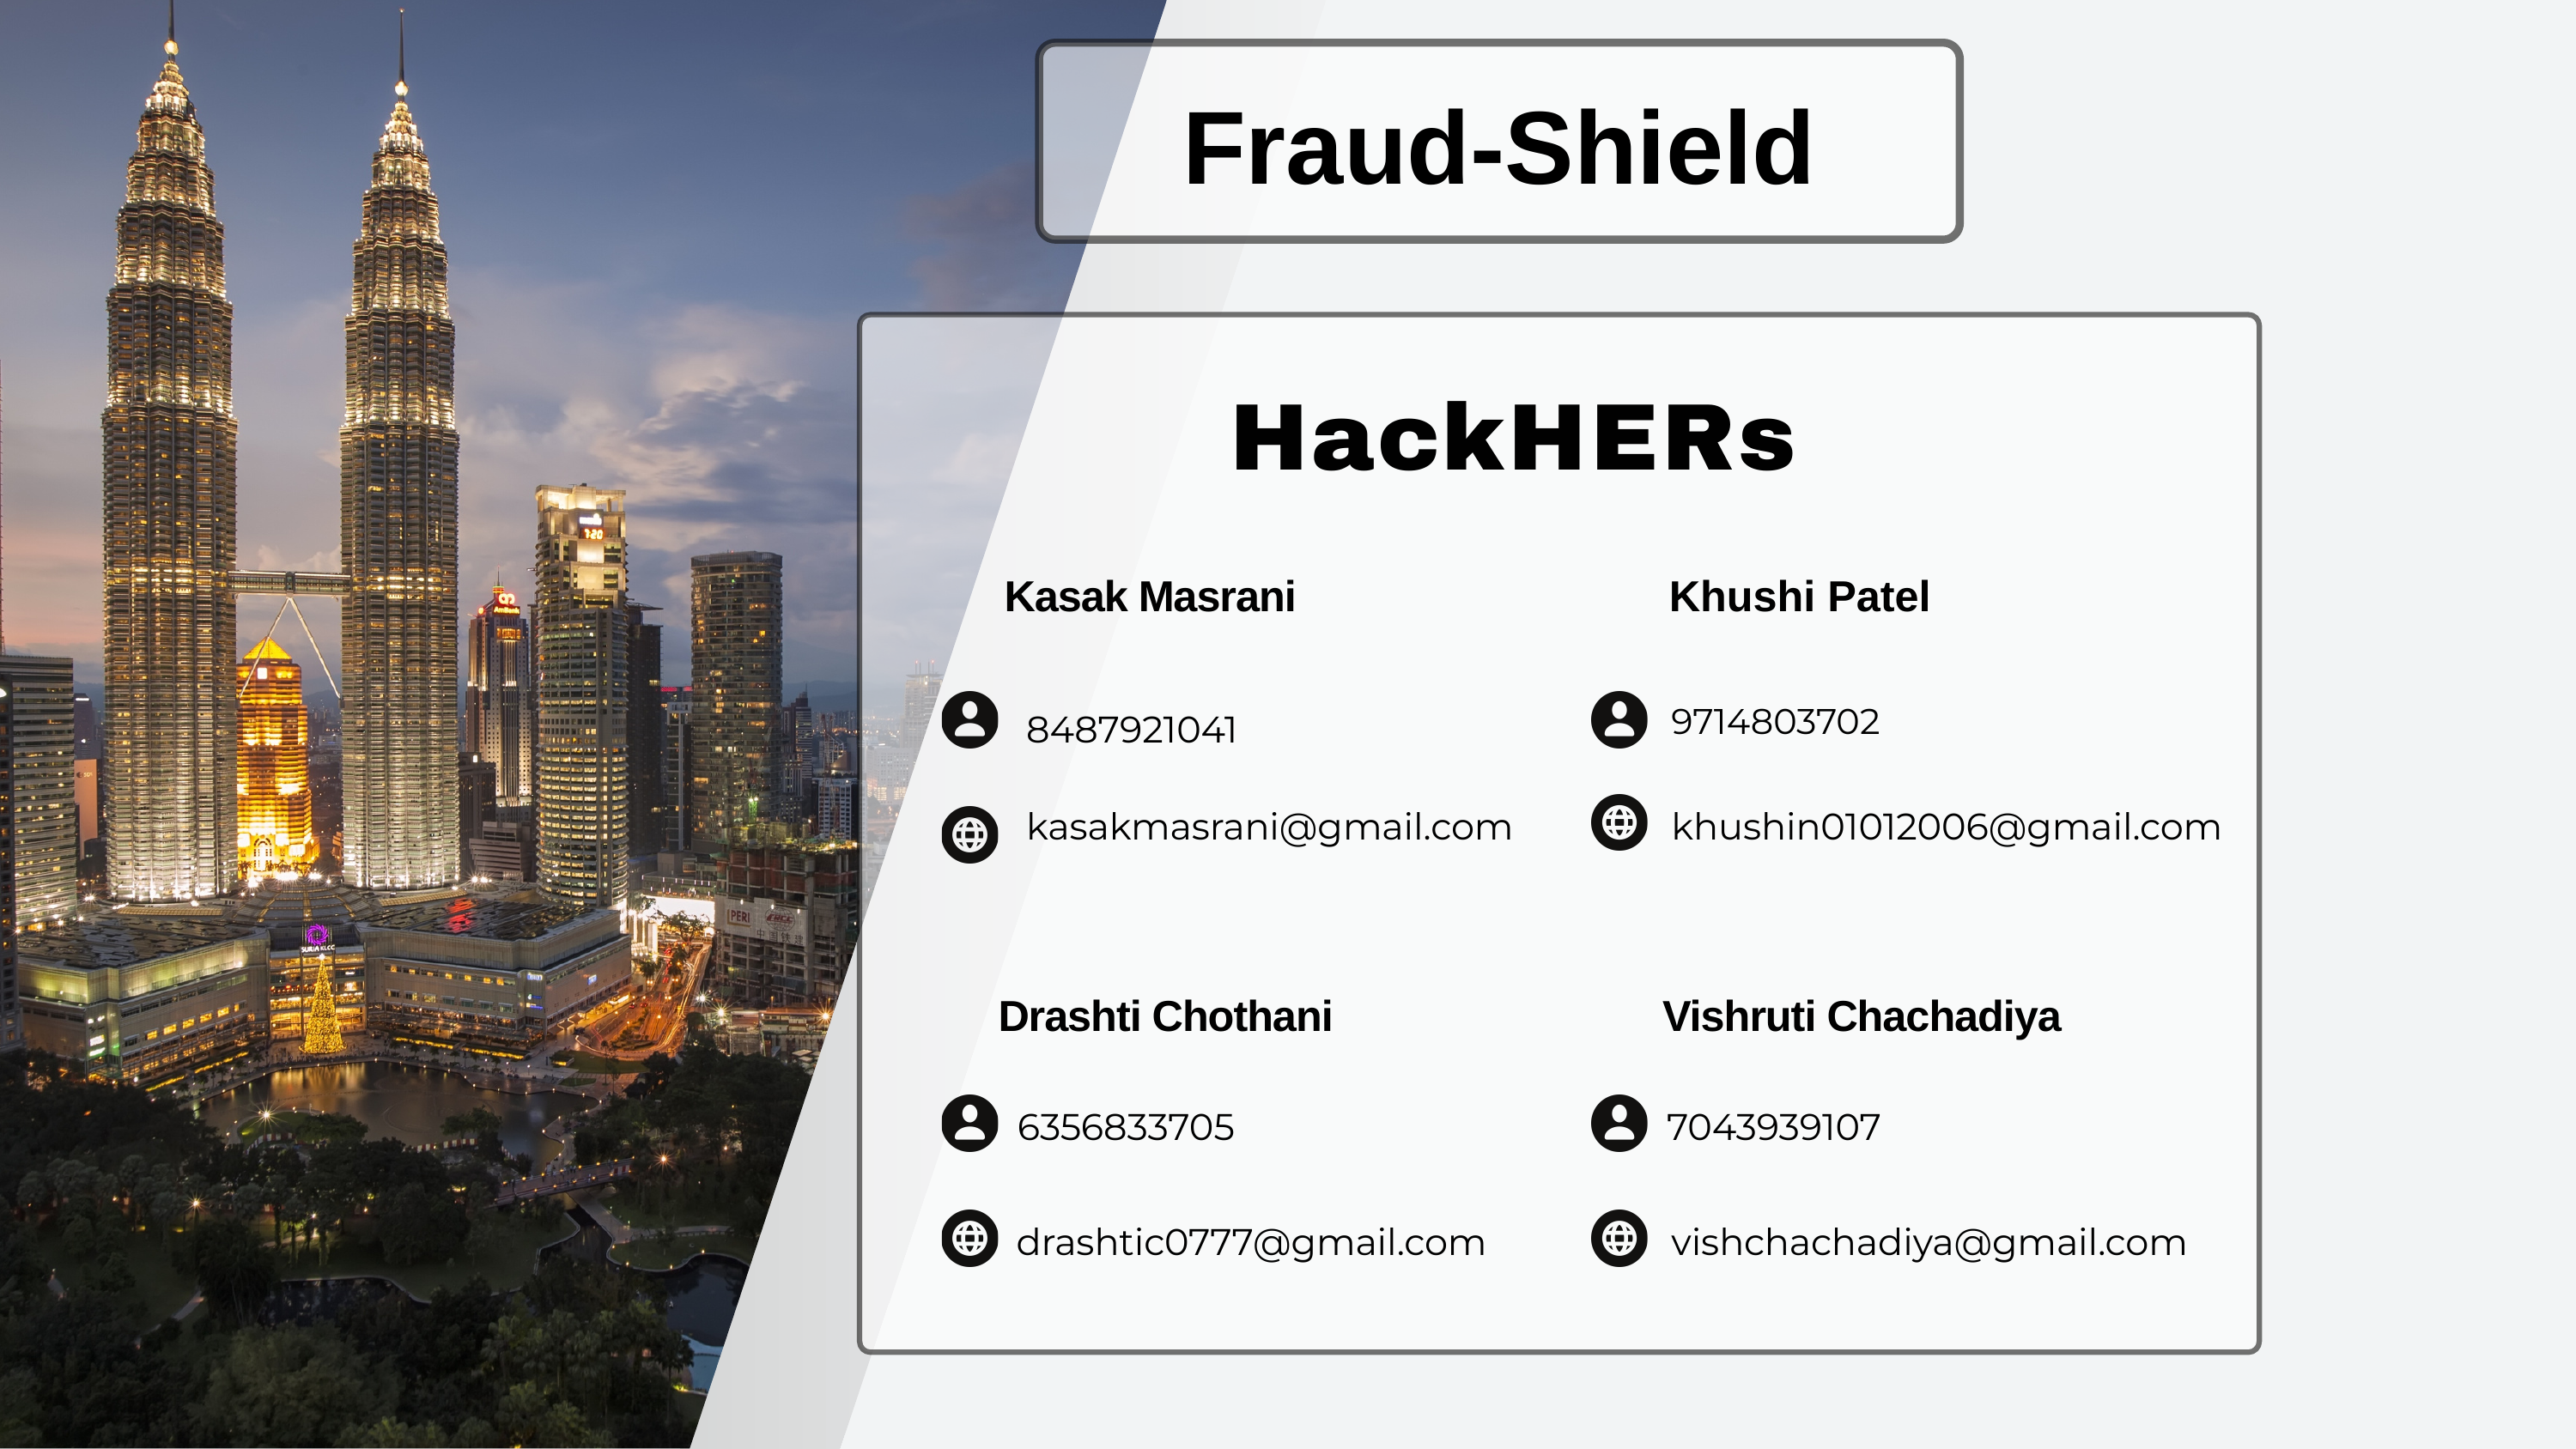

Fraud-Shield

HackHERs
Kasak Masrani
Khushi Patel

9714803702
  8487921041

  kasakmasrani@gmail.com
khushin01012006@gmail.com

Drashti Chothani
Vishruti Chachadiya

  6356833705
  7043939107

drashtic0777@gmail.com
vishchachadiya@gmail.com